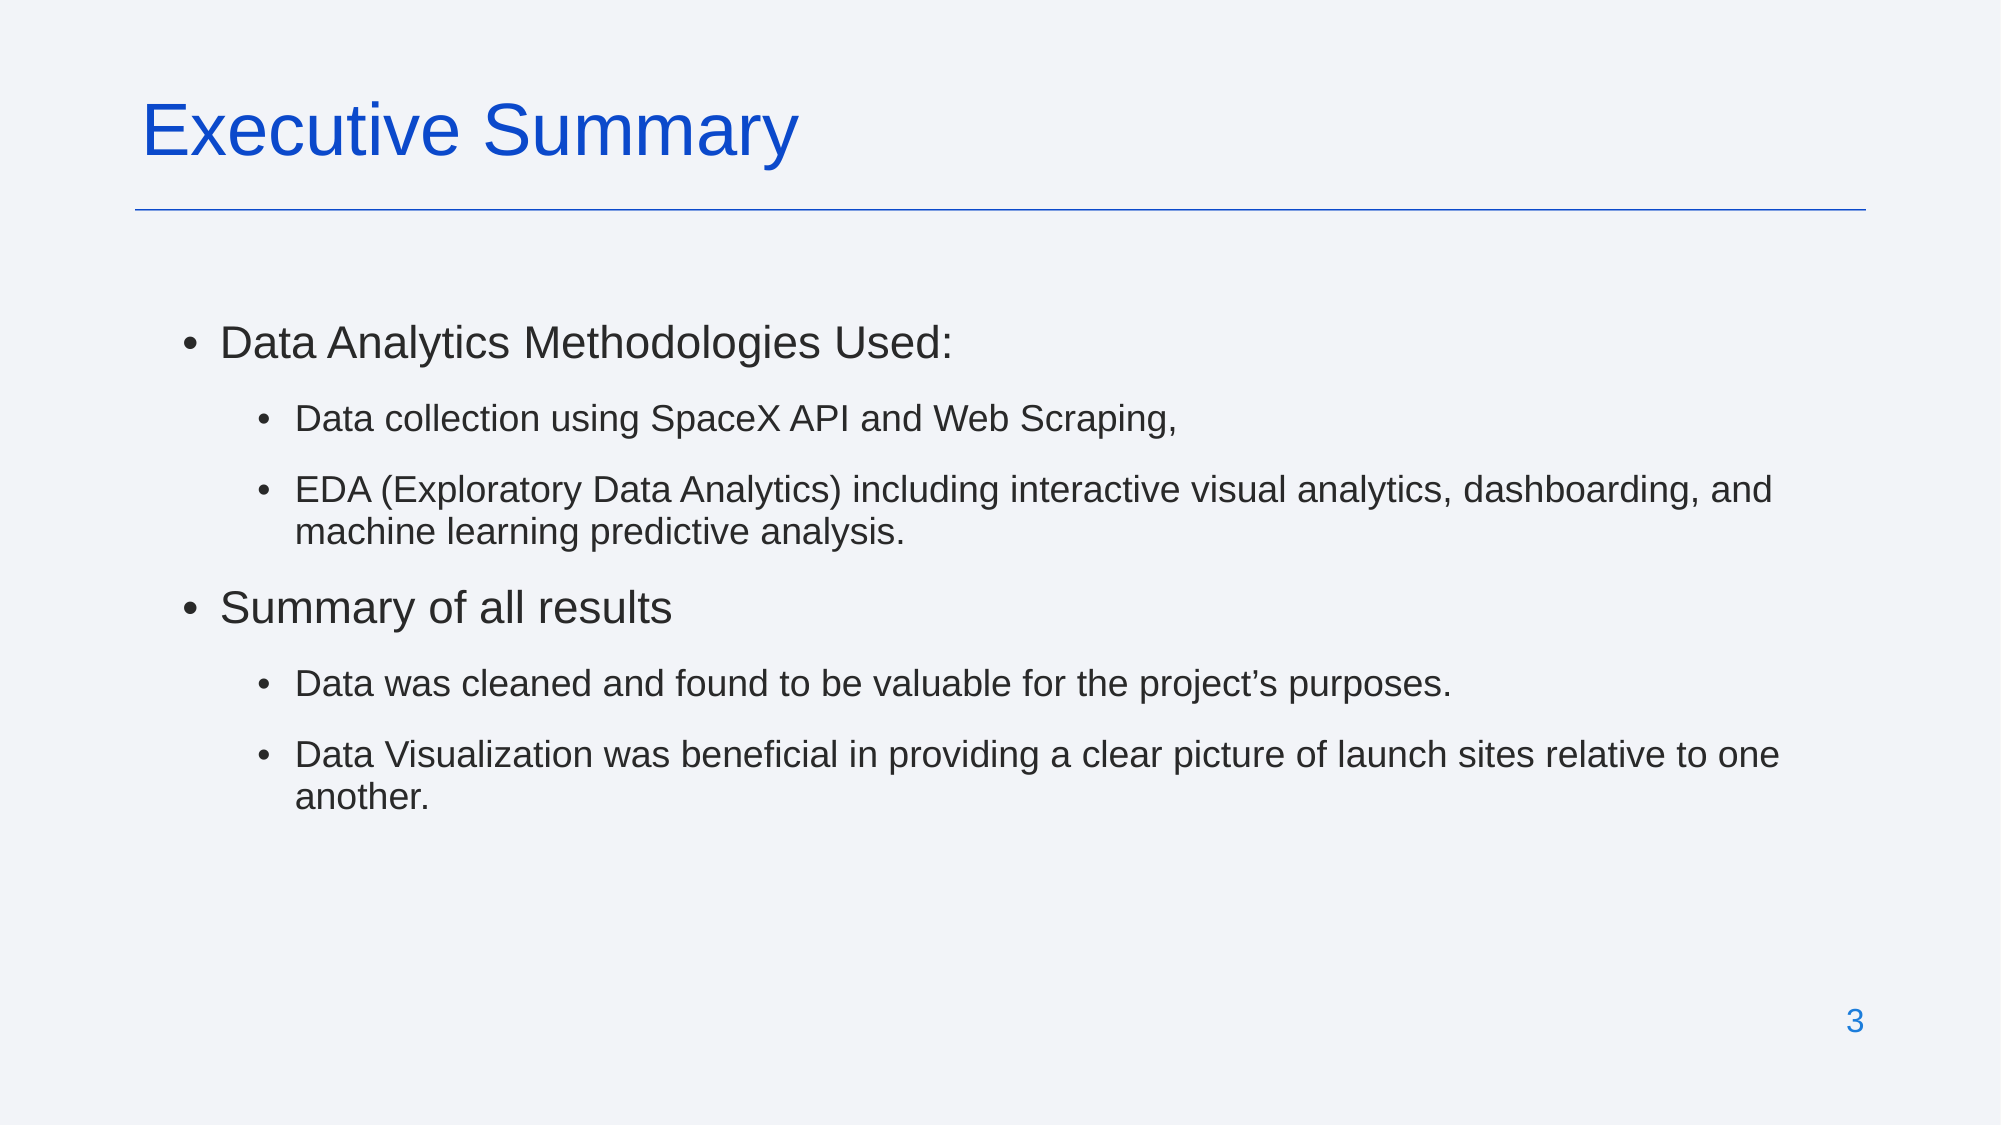

Executive Summary
Data Analytics Methodologies Used:
Data collection using SpaceX API and Web Scraping,
EDA (Exploratory Data Analytics) including interactive visual analytics, dashboarding, and machine learning predictive analysis.
Summary of all results
Data was cleaned and found to be valuable for the project’s purposes.
Data Visualization was beneficial in providing a clear picture of launch sites relative to one another.

3